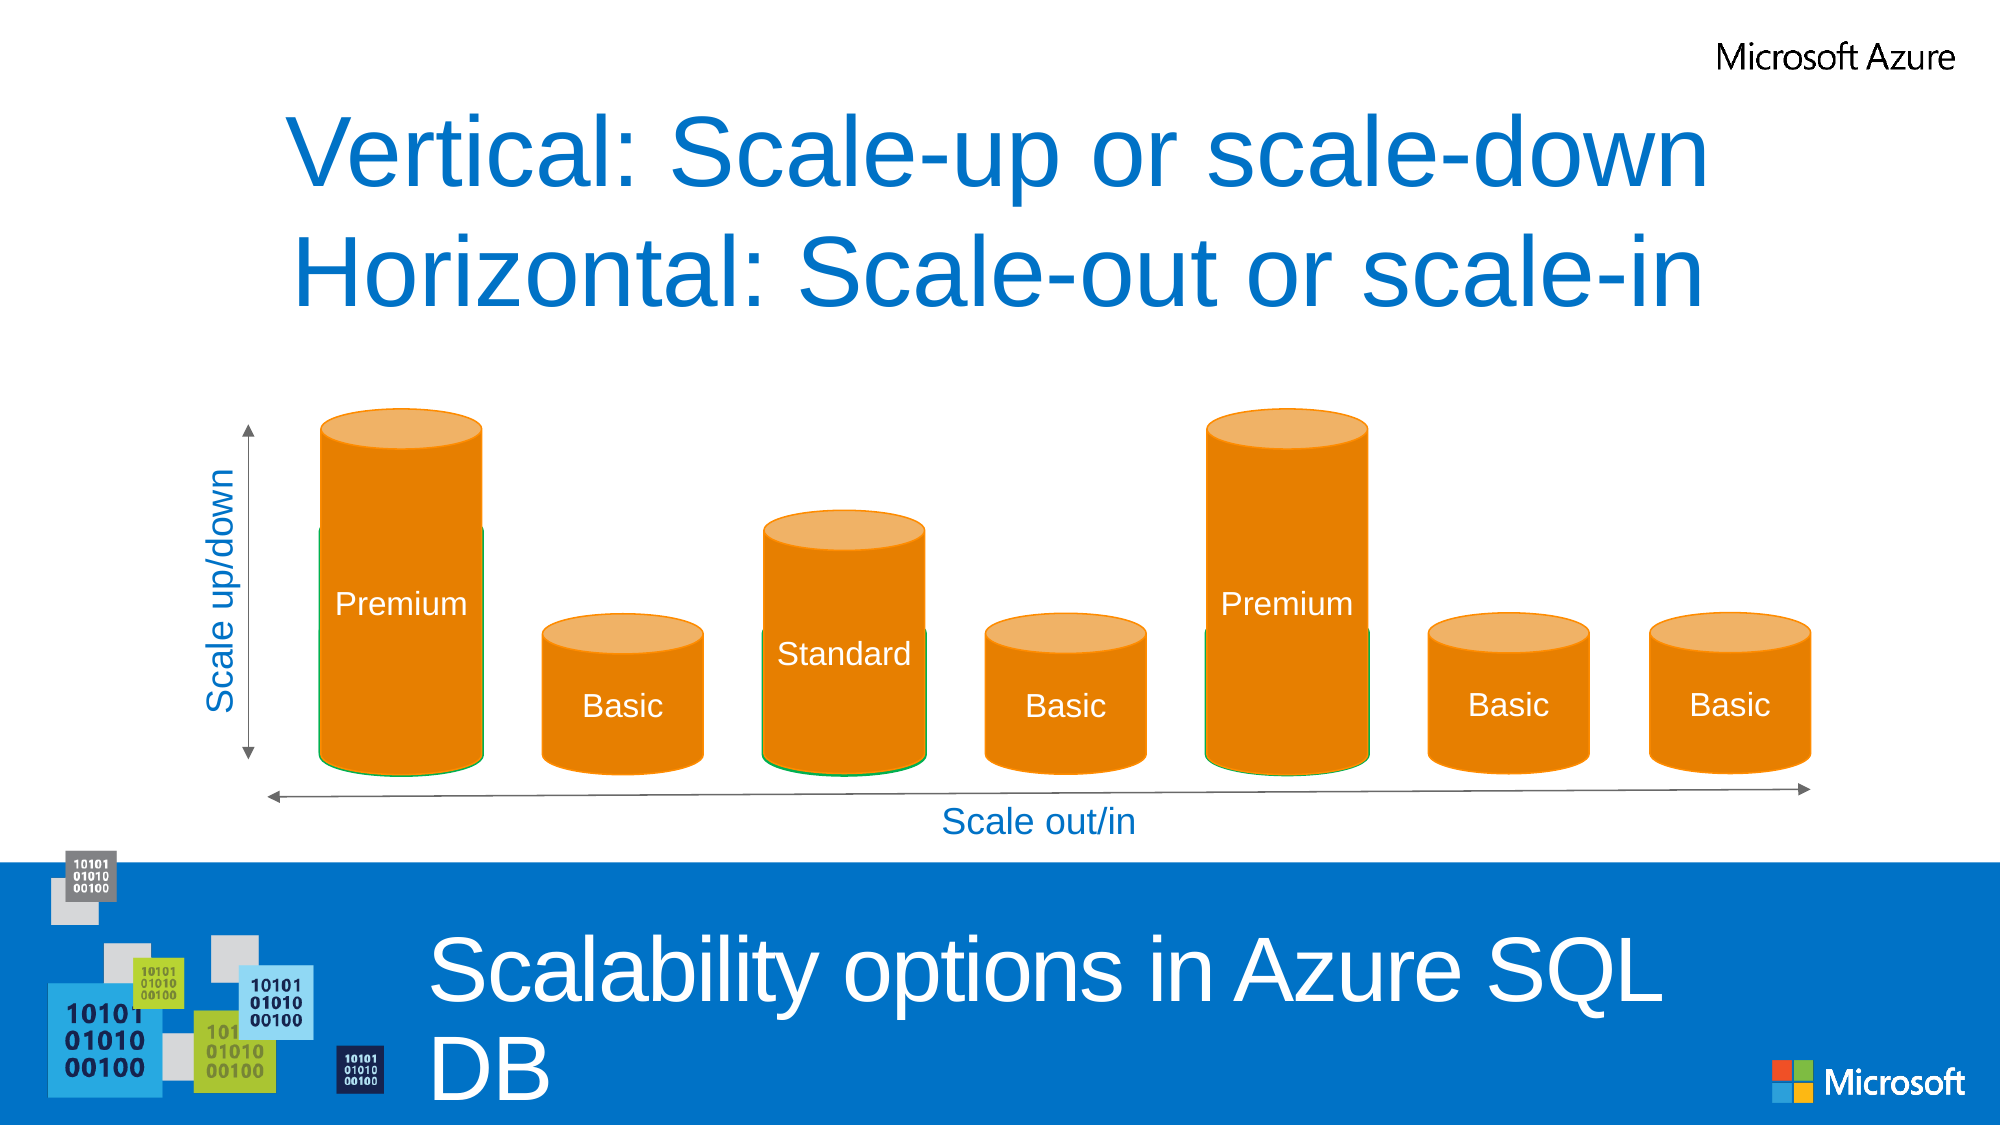

Vertical: Scale-up or scale-down
Horizontal: Scale-out or scale-in
Premium
Premium
Standard
Standard

Scale up/down
Basic

Basic
Basic
Basic

Basic
Basic

Basic
Scale out/in
# Scalability options in Azure SQL DB